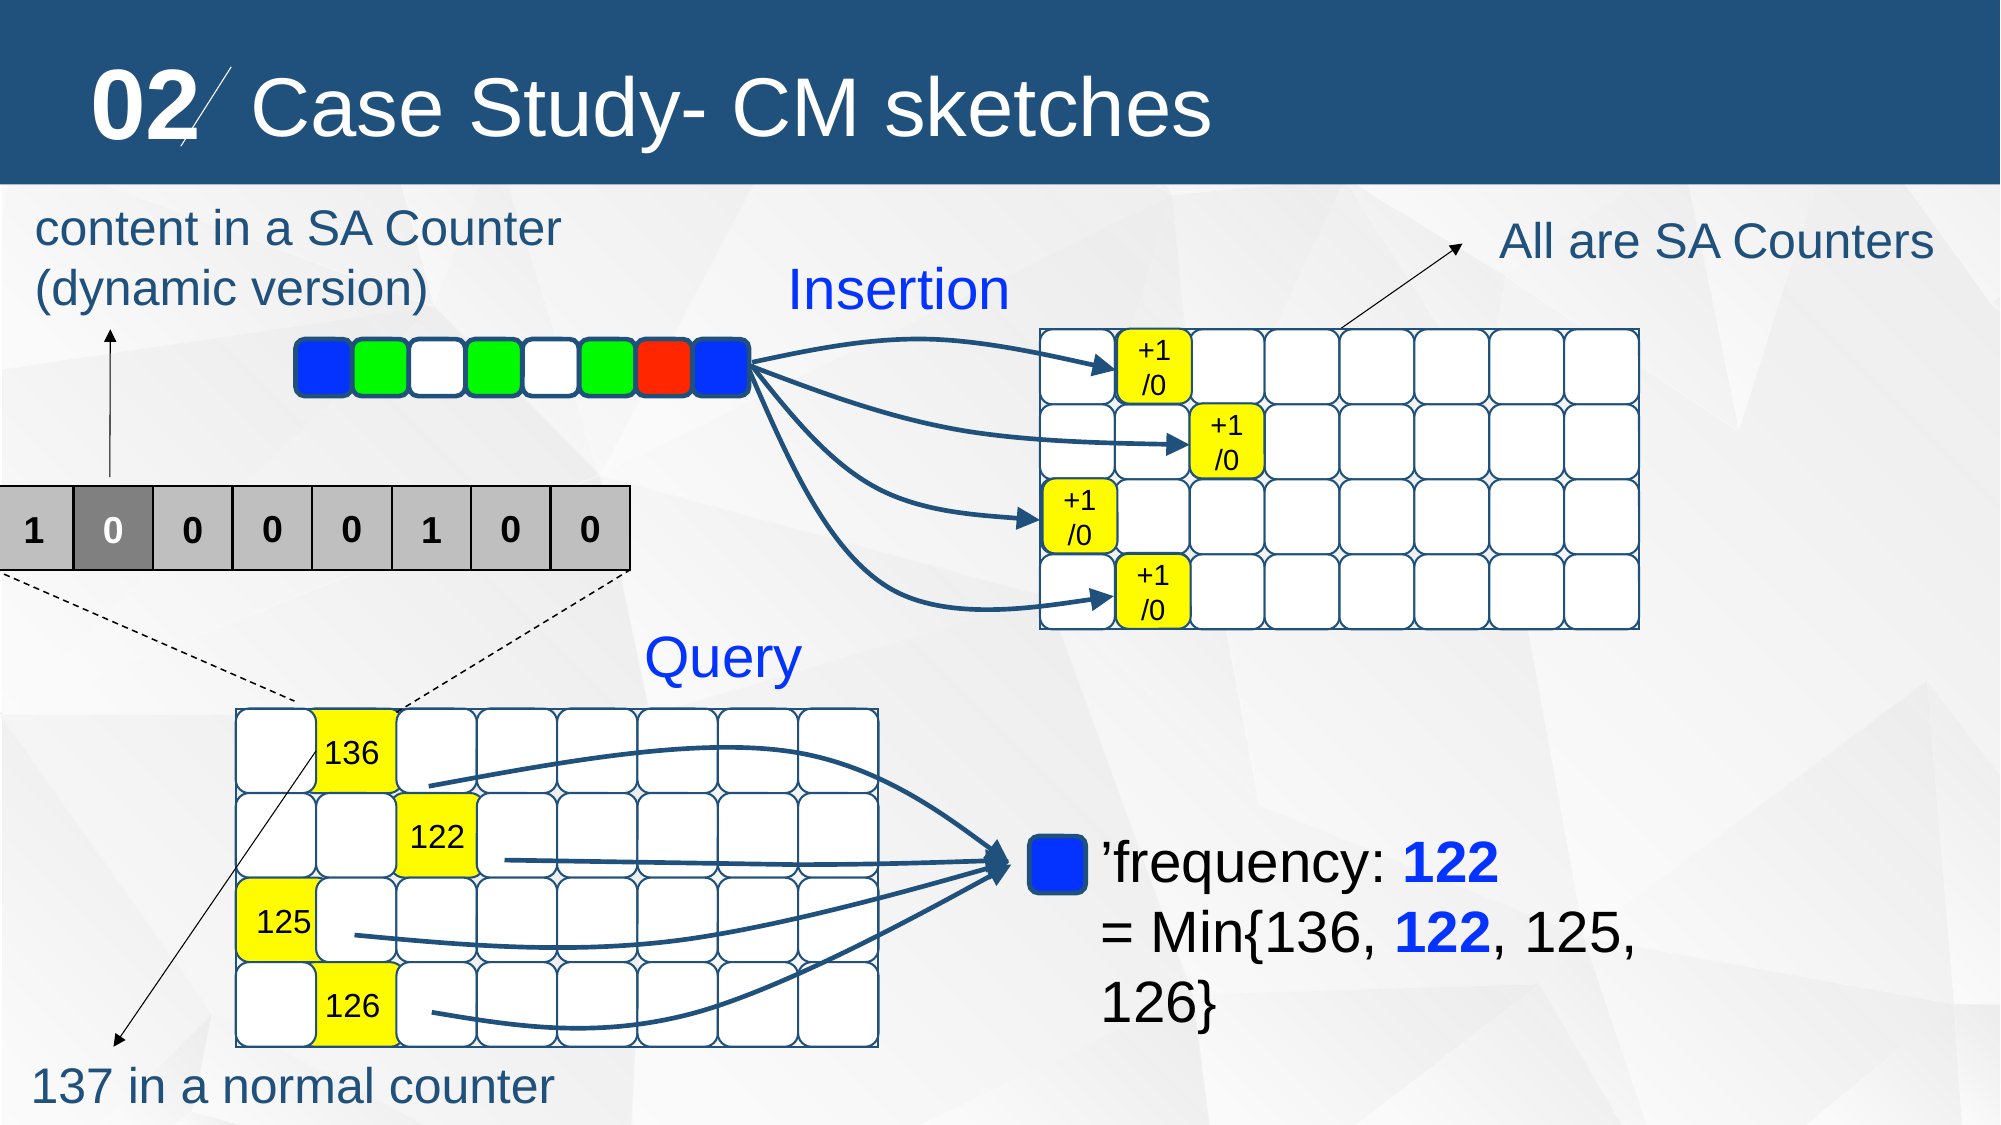

02
Case Study- CM sketches
content in a SA Counter
(dynamic version)
0
0
0
0
1
1
0
0
All are SA Counters
Insertion
+1/0

+1/0
+1/0
+1/0
Query

136

122

125

126

’frequency: 122
= Min{136, 122, 125, 126}

137 in a normal counter